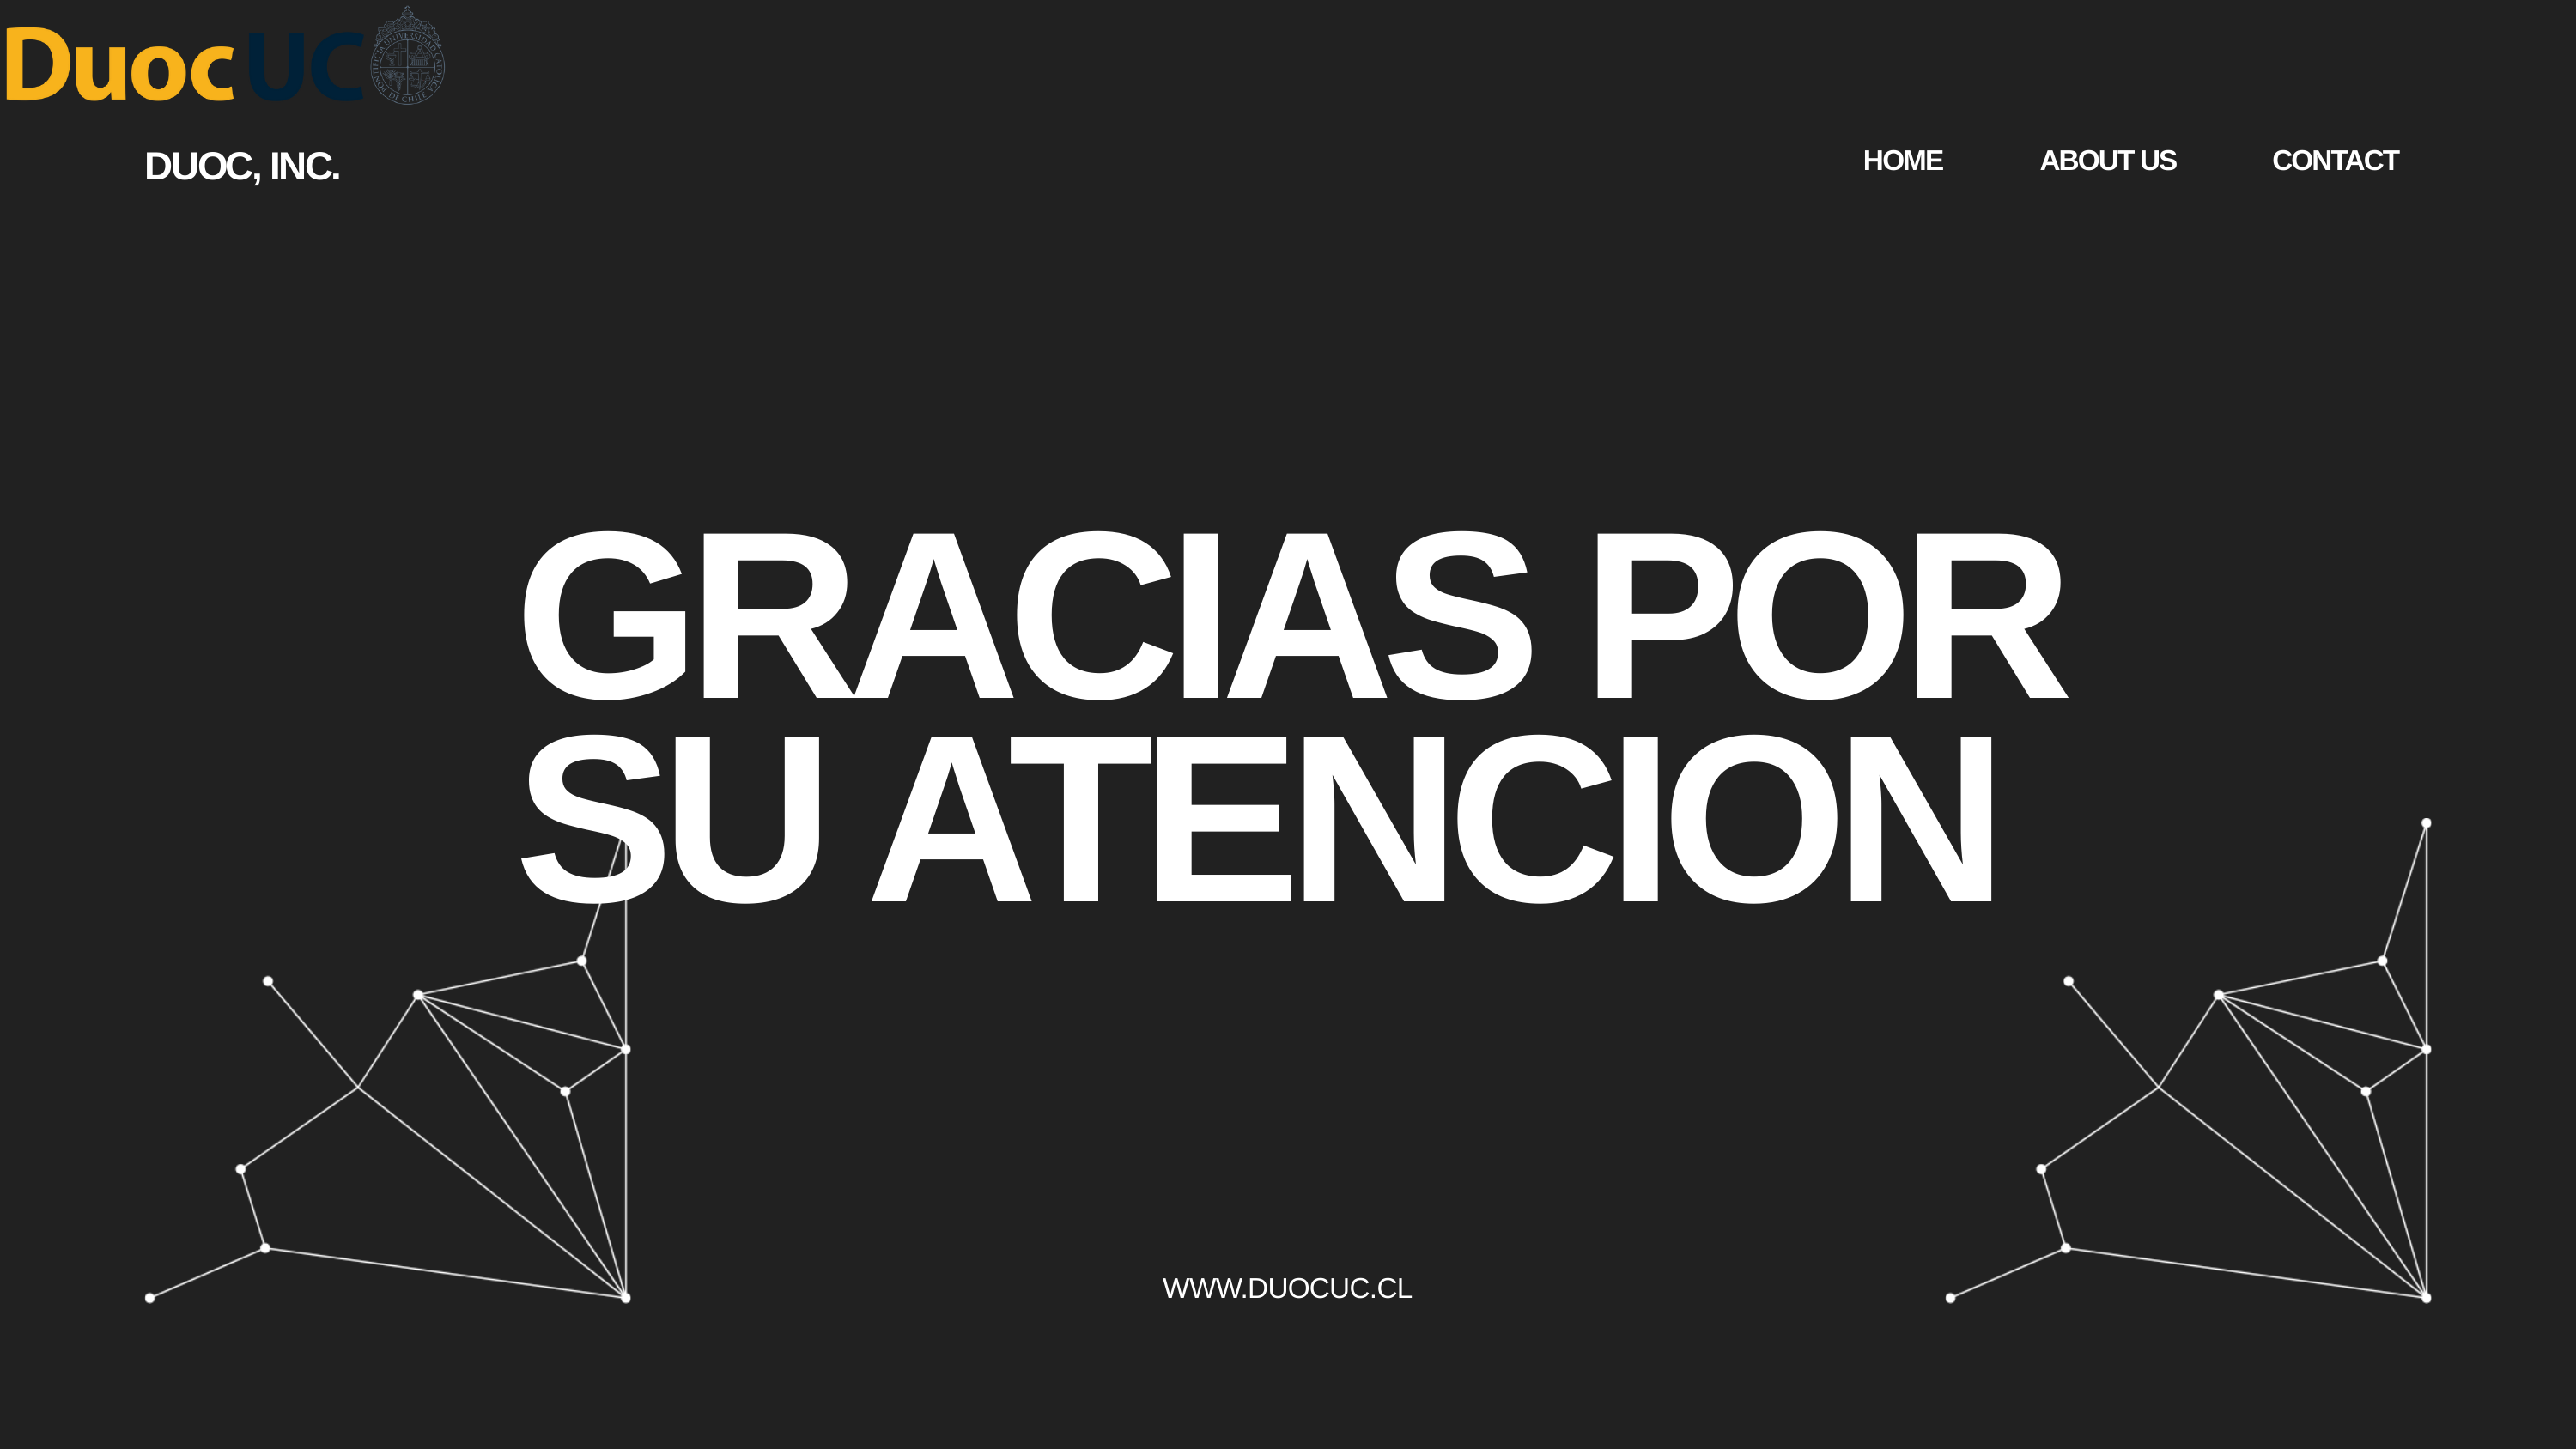

HOME
ABOUT US
CONTACT
DUOC, INC.
GRACIAS POR SU ATENCION

WWW.DUOCUC.CL